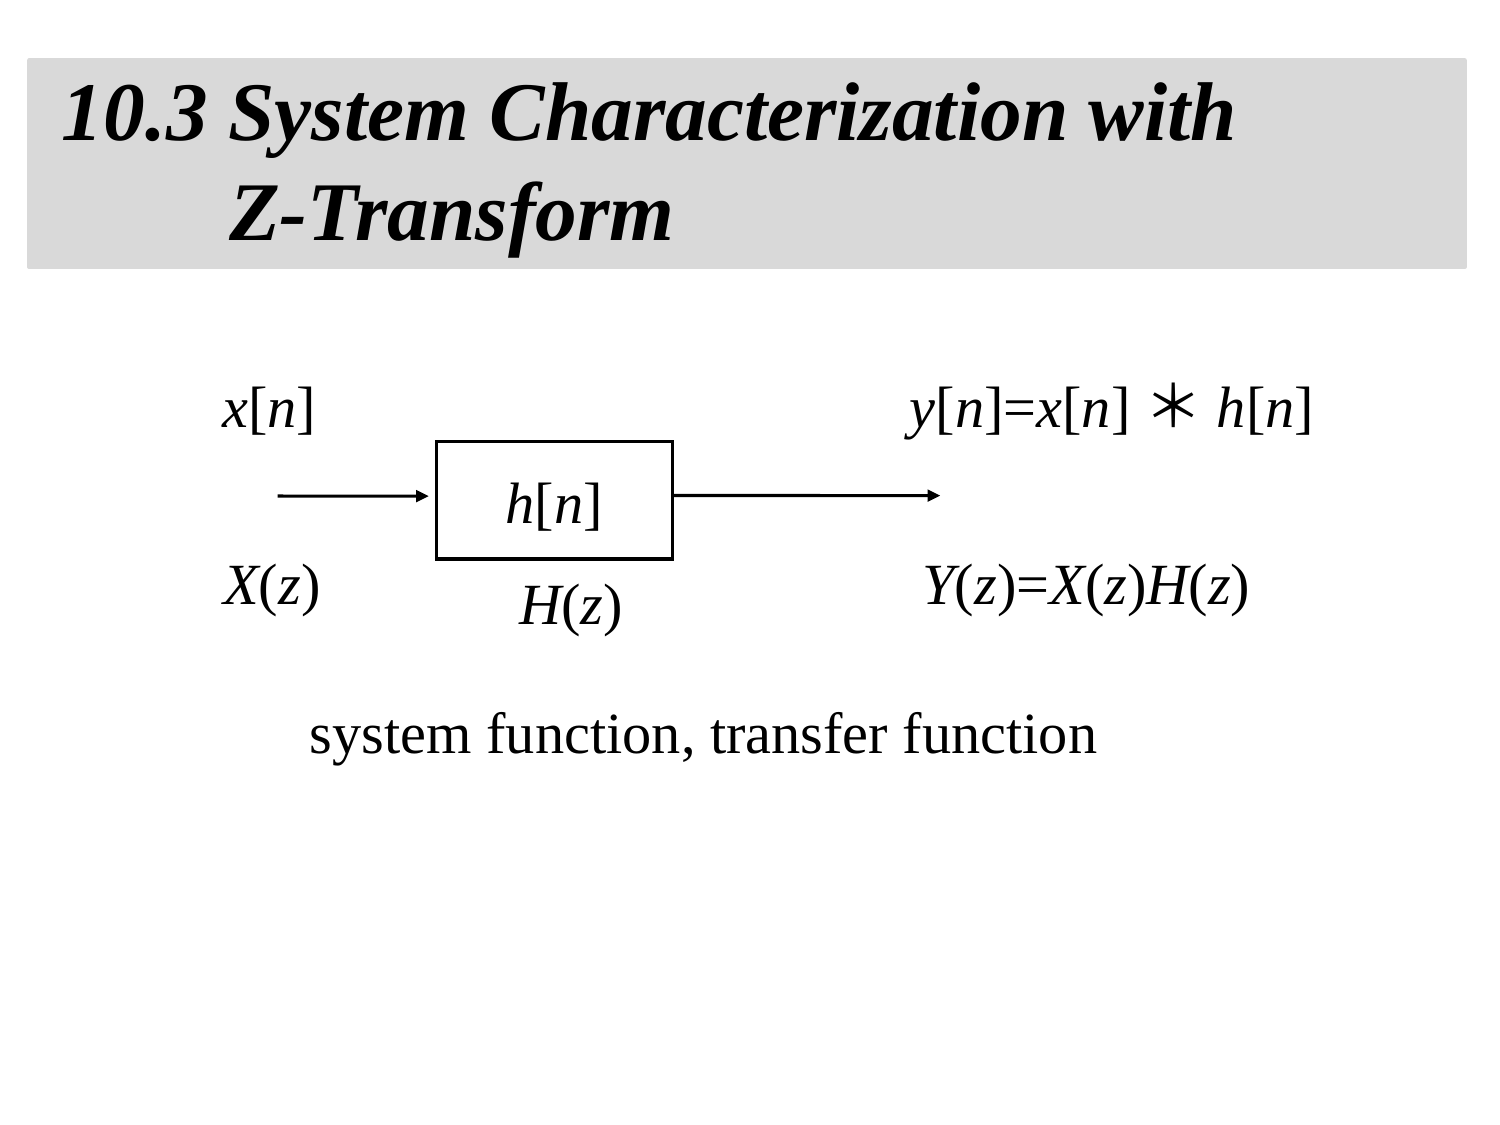

10.3 System Characterization with
Z-Transform

x[n]
y[n]=x[n]＊h[n]
h[n]

X(z)
Y(z)=X(z)H(z)
H(z)
system function, transfer function